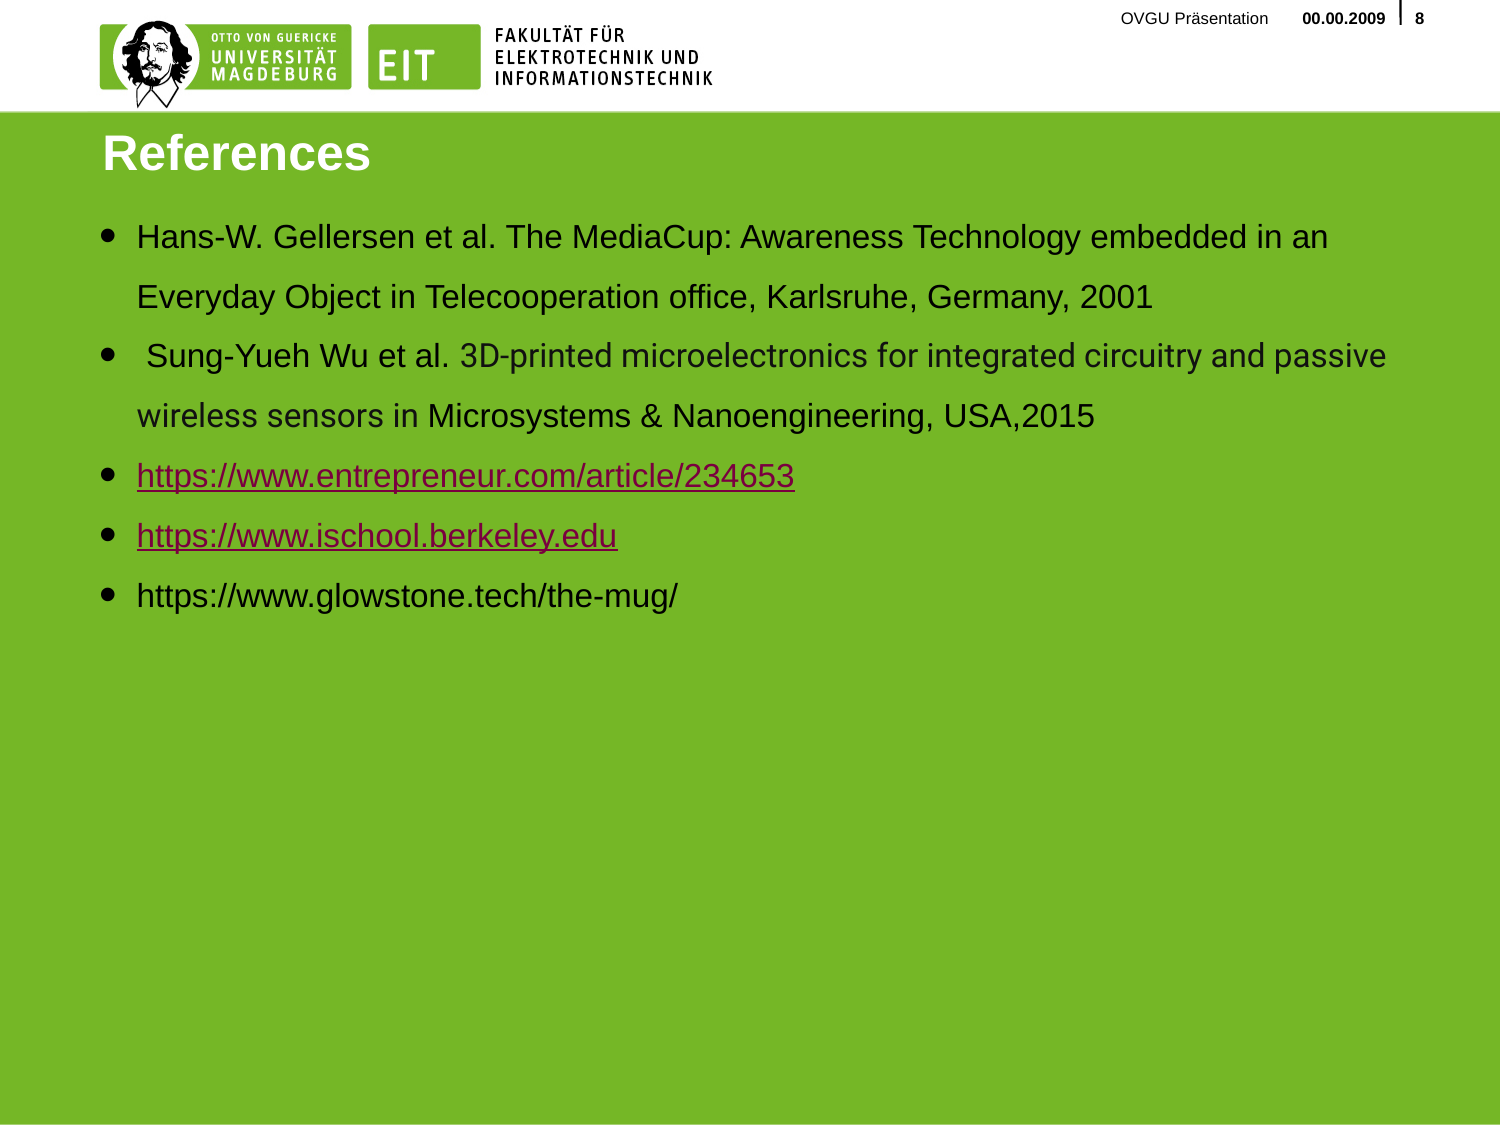

# References
Hans-W. Gellersen et al. The MediaCup: Awareness Technology embedded in an Everyday Object in Telecooperation office, Karlsruhe, Germany, 2001
 Sung-Yueh Wu et al. 3D-printed microelectronics for integrated circuitry and passive wireless sensors in Microsystems & Nanoengineering, USA,2015
https://www.entrepreneur.com/article/234653
https://www.ischool.berkeley.edu
https://www.glowstone.tech/the-mug/